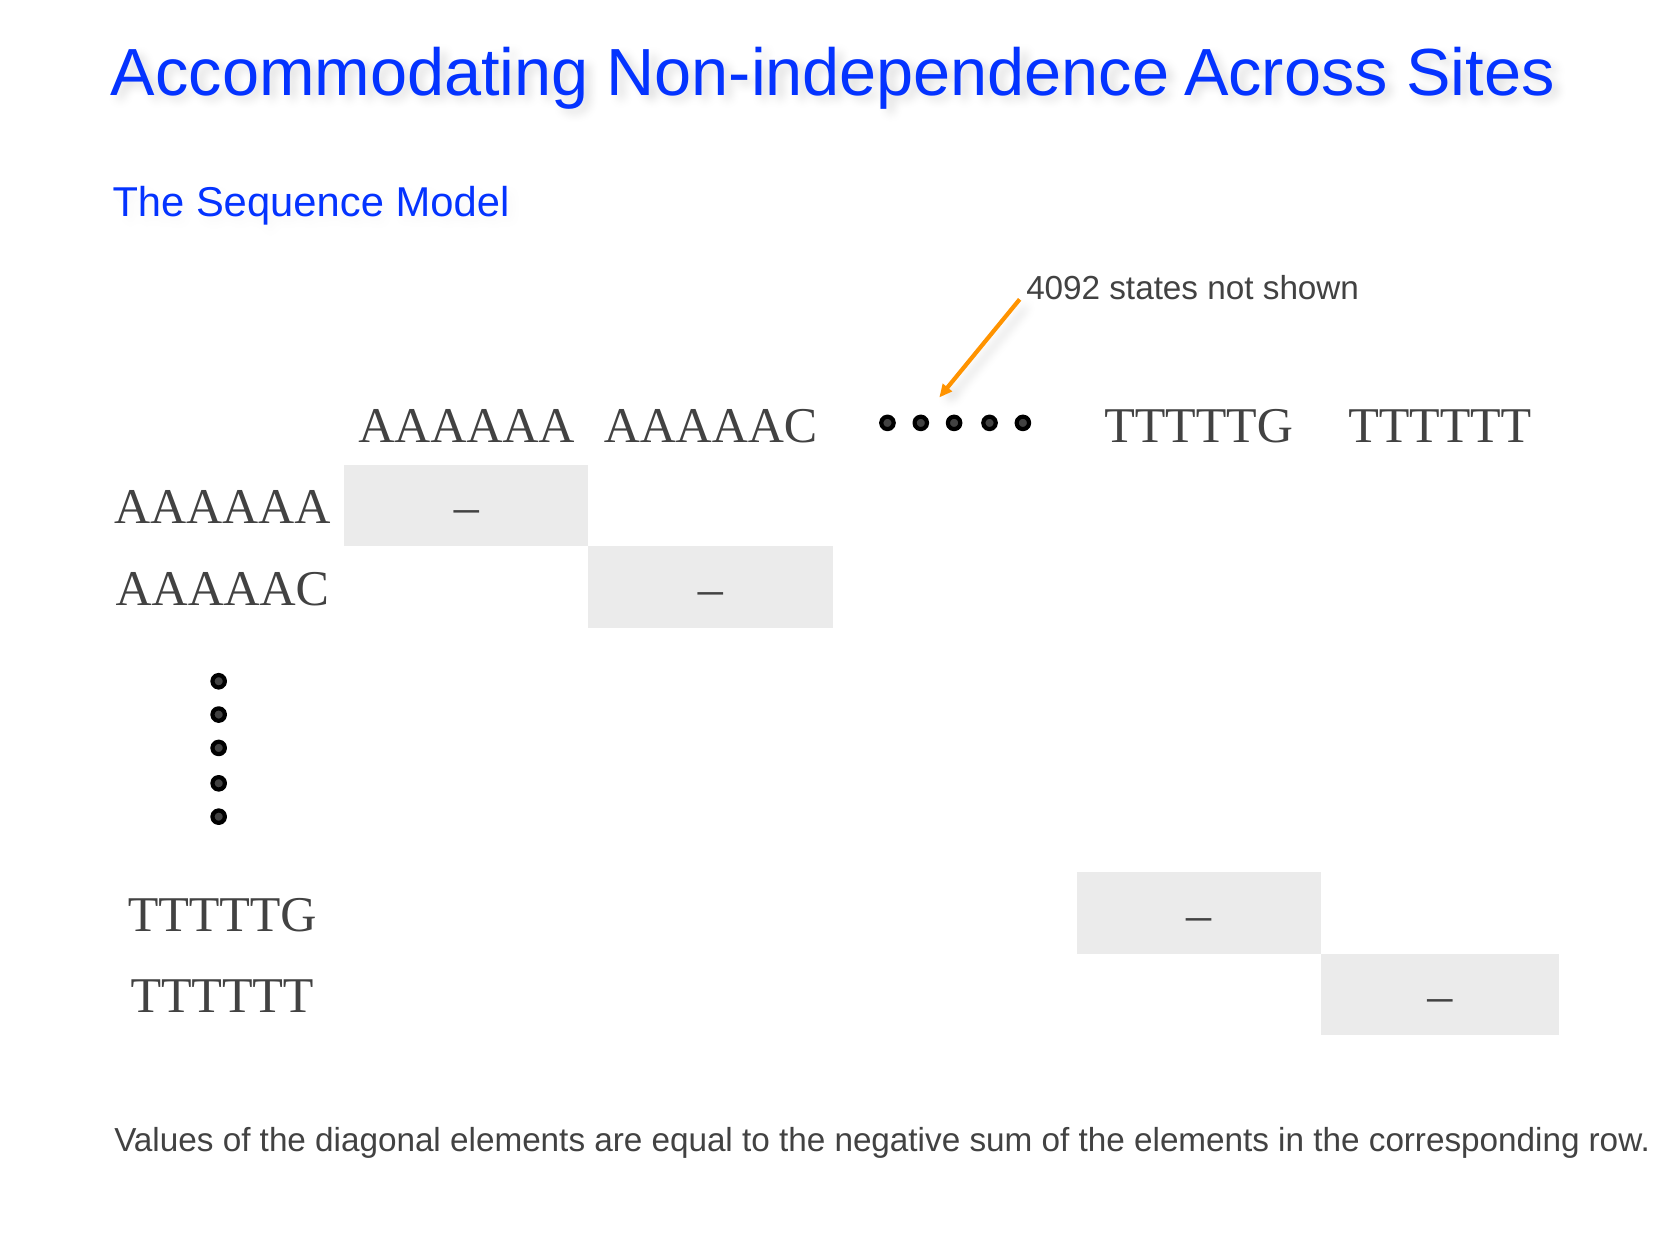

Accommodating Non-independence Across Sites
The Sequence Model
4092 states not shown

|  | AAAAAA | AAAAAC |  | TTTTTG | TTTTTT |
| --- | --- | --- | --- | --- | --- |
| AAAAAA | – |  |  |  |  |
| AAAAAC |  | – |  |  |  |
|  |  |  |  |  |  |
| TTTTTG |  |  |  | – |  |
| TTTTTT |  |  |  |  | – |

Values of the diagonal elements are equal to the negative sum of the elements in the corresponding row.